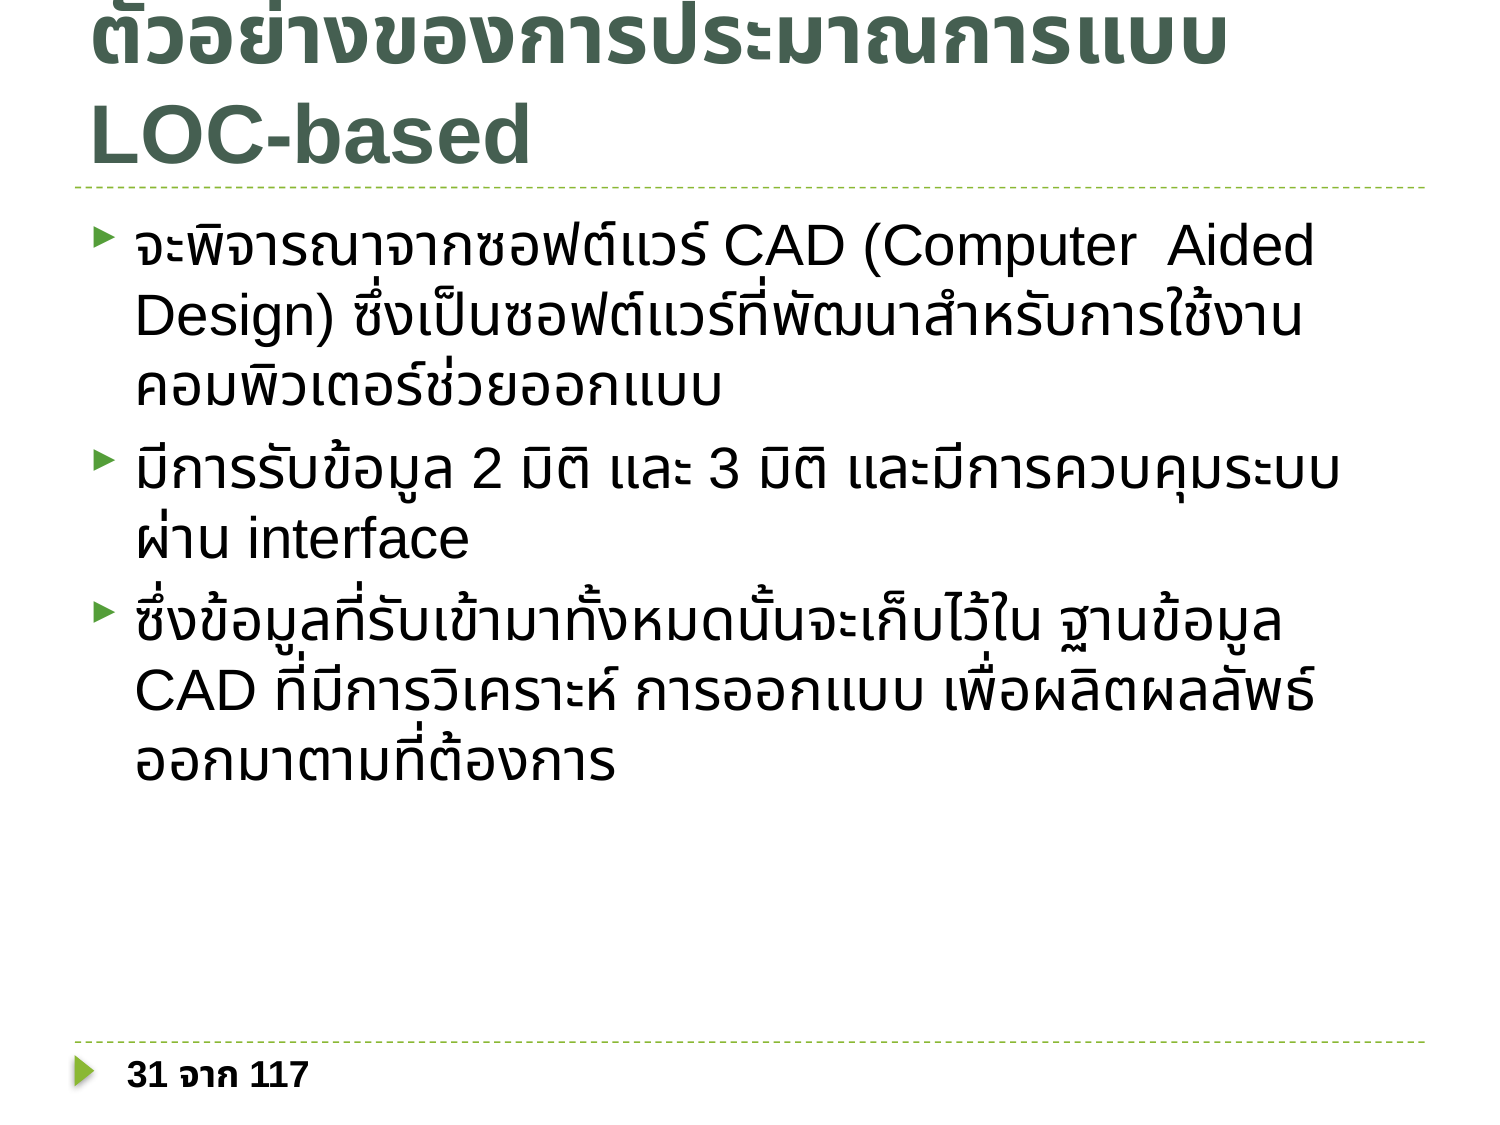

# ตัวอย่างของการประมาณการแบบ LOC-based
จะพิจารณาจากซอฟต์แวร์ CAD (Computer  Aided  Design) ซึ่งเป็นซอฟต์แวร์ที่พัฒนาสำหรับการใช้งานคอมพิวเตอร์ช่วยออกแบบ
มีการรับข้อมูล 2 มิติ และ 3 มิติ และมีการควบคุมระบบผ่าน interface
ซึ่งข้อมูลที่รับเข้ามาทั้งหมดนั้นจะเก็บไว้ใน ฐานข้อมูล CAD ที่มีการวิเคราะห์ การออกแบบ เพื่อผลิตผลลัพธ์ออกมาตามที่ต้องการ

31 จาก 117